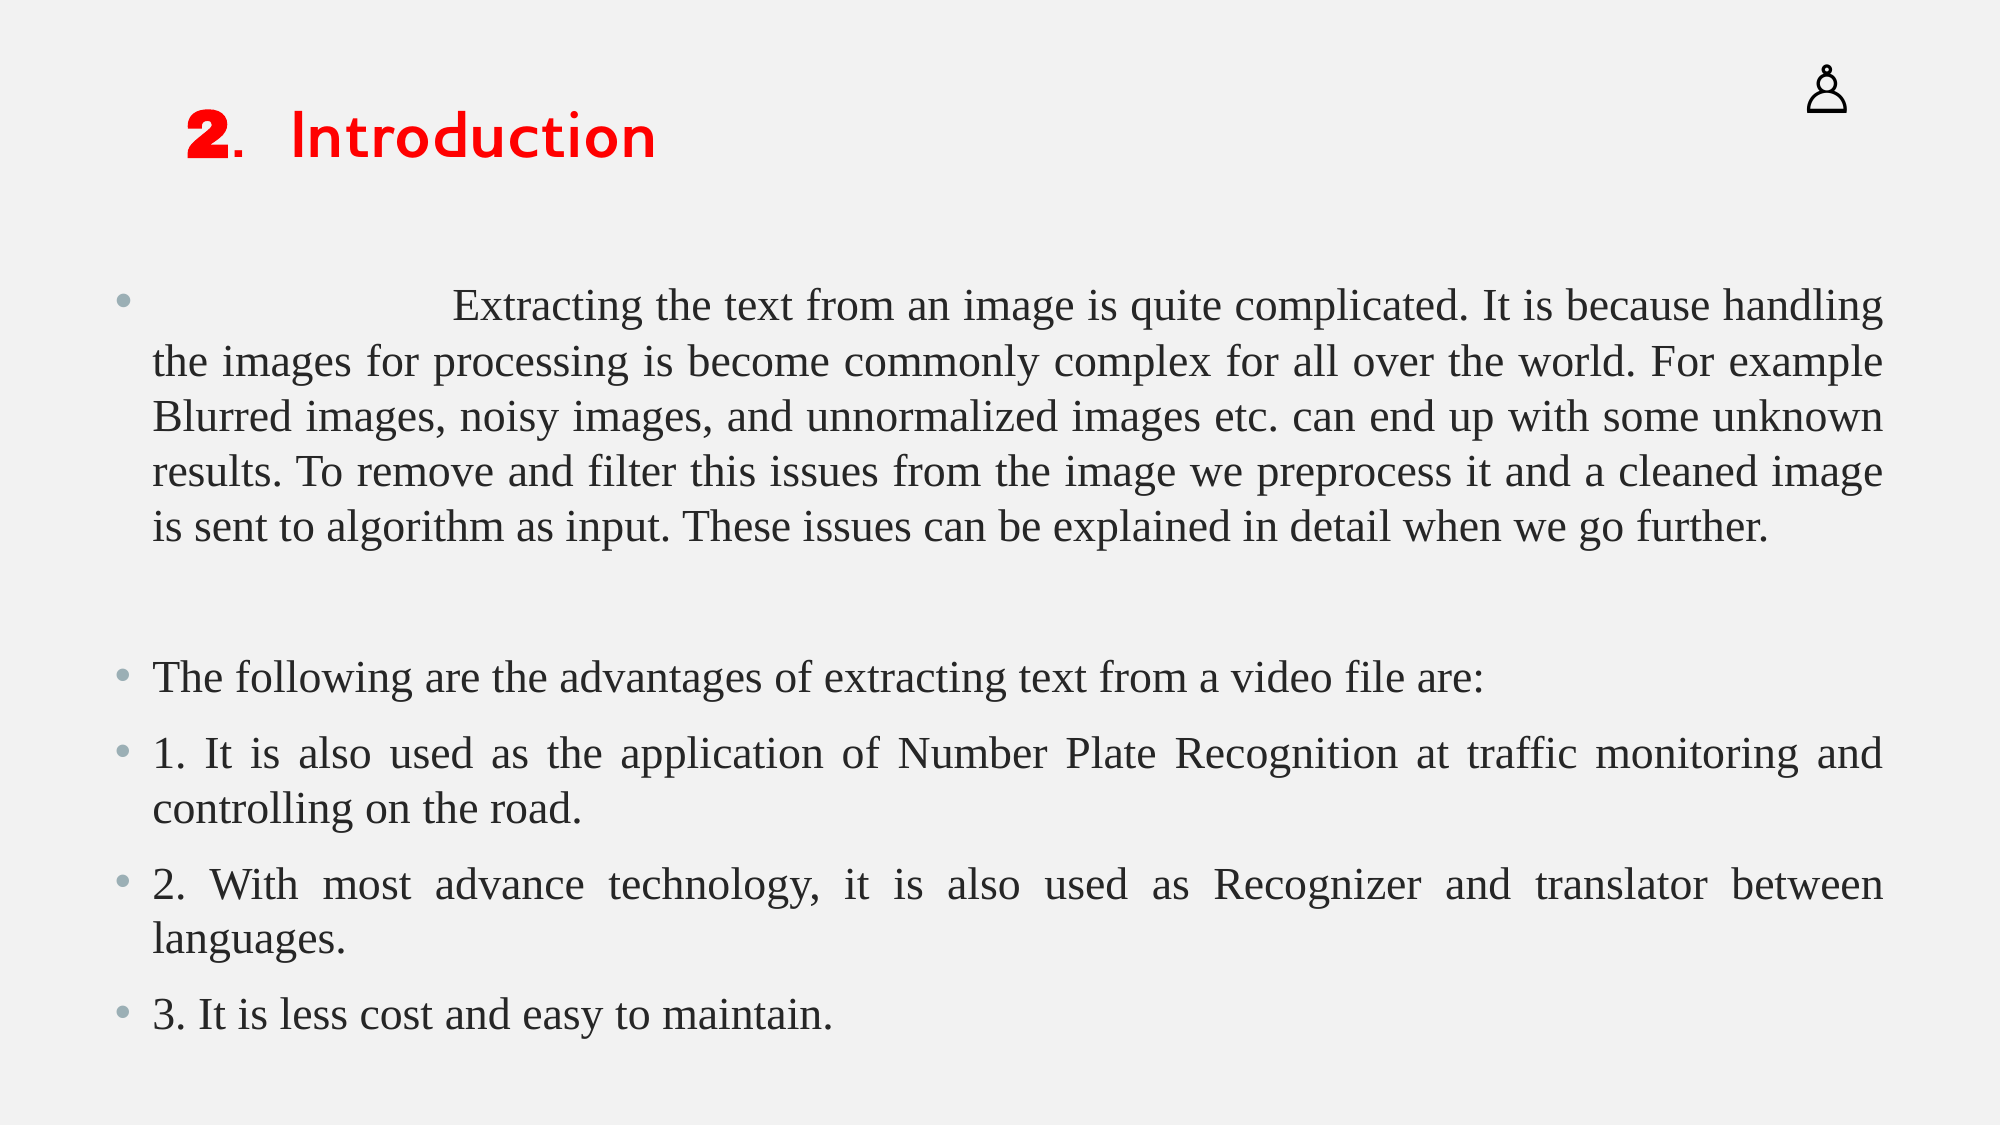

♙
2.  Introduction
		Extracting the text from an image is quite complicated. It is because handling the images for processing is become commonly complex for all over the world. For example Blurred images, noisy images, and unnormalized images etc. can end up with some unknown results. To remove and filter this issues from the image we preprocess it and a cleaned image is sent to algorithm as input. These issues can be explained in detail when we go further.

The following are the advantages of extracting text from a video file are:
1. It is also used as the application of Number Plate Recognition at traffic monitoring and controlling on the road.
2. With most advance technology, it is also used as Recognizer and translator between languages.
3. It is less cost and easy to maintain.